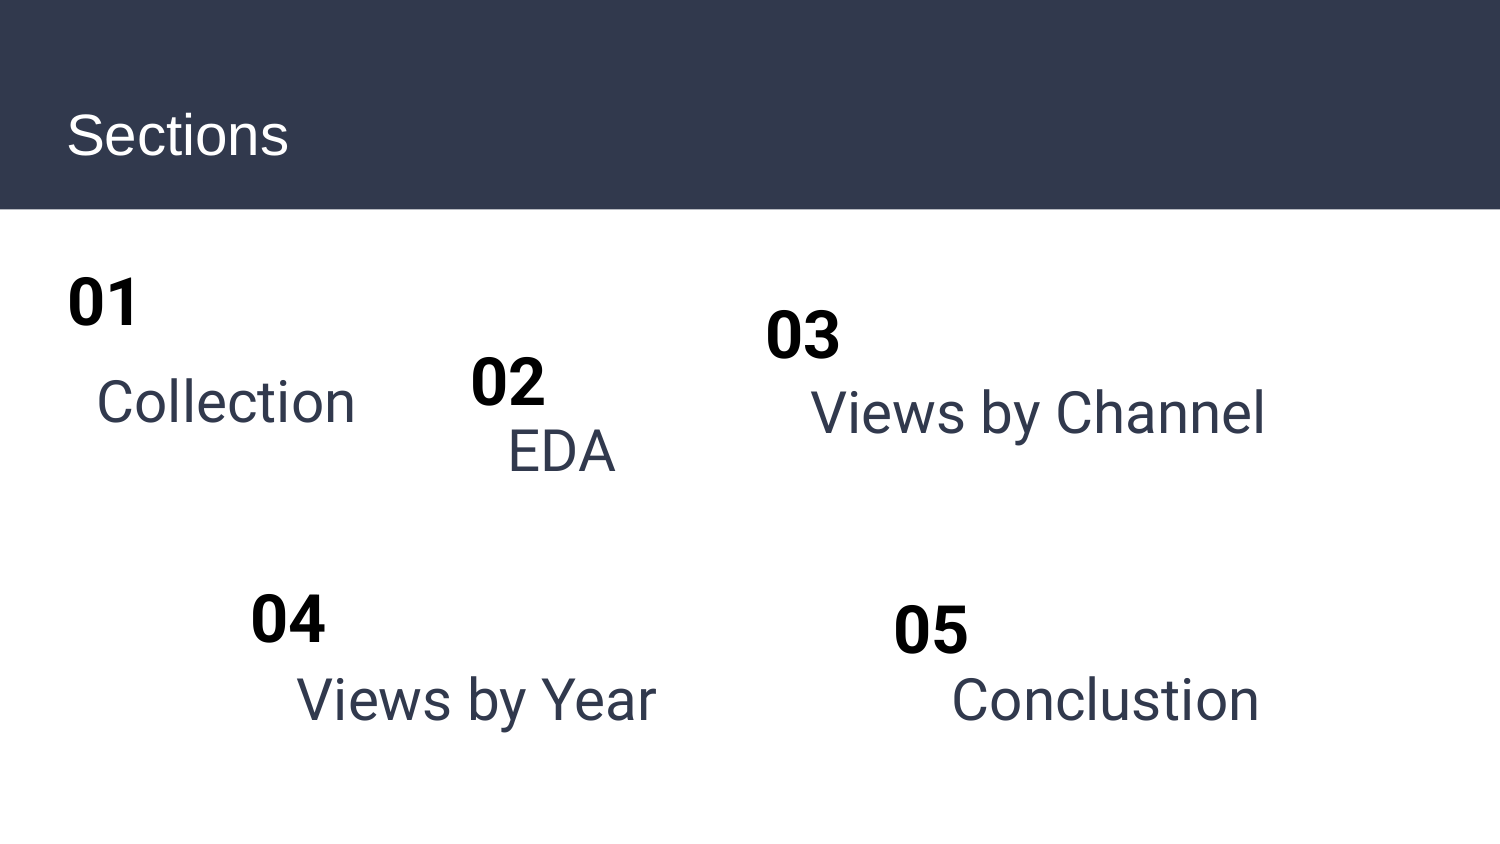

# Sections
01
03
02
Collection
Views by Channel
EDA
04
05
Views by Year
Conclustion